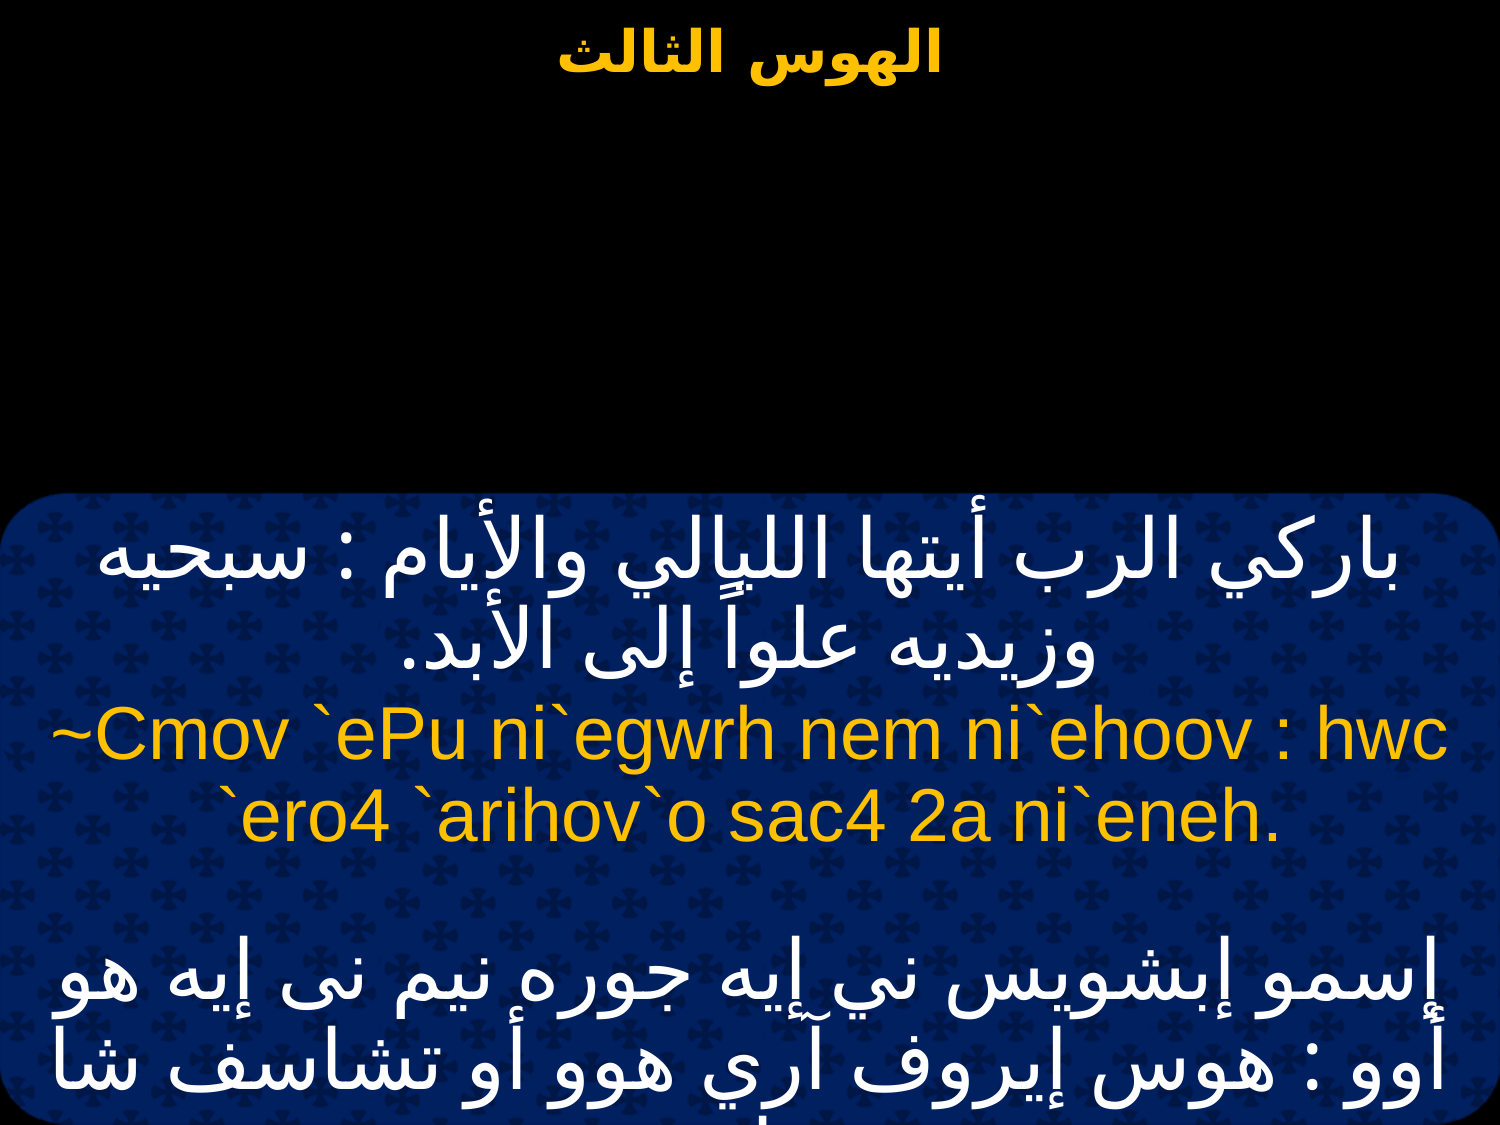

باركي الرب أيتها الليالي والأيام : سبحيه وزيديه علواً إلى الأبد.
~Cmov `ePu ni`egwrh nem ni`ehoov : hwc `ero4 `arihov`o sac4 2a ni`eneh.
إسمو إبشويس ني إيه جوره نيم نى إيه هو أوو : هوس إيروف آري هوو أو تشاسف شا ني إينيه.